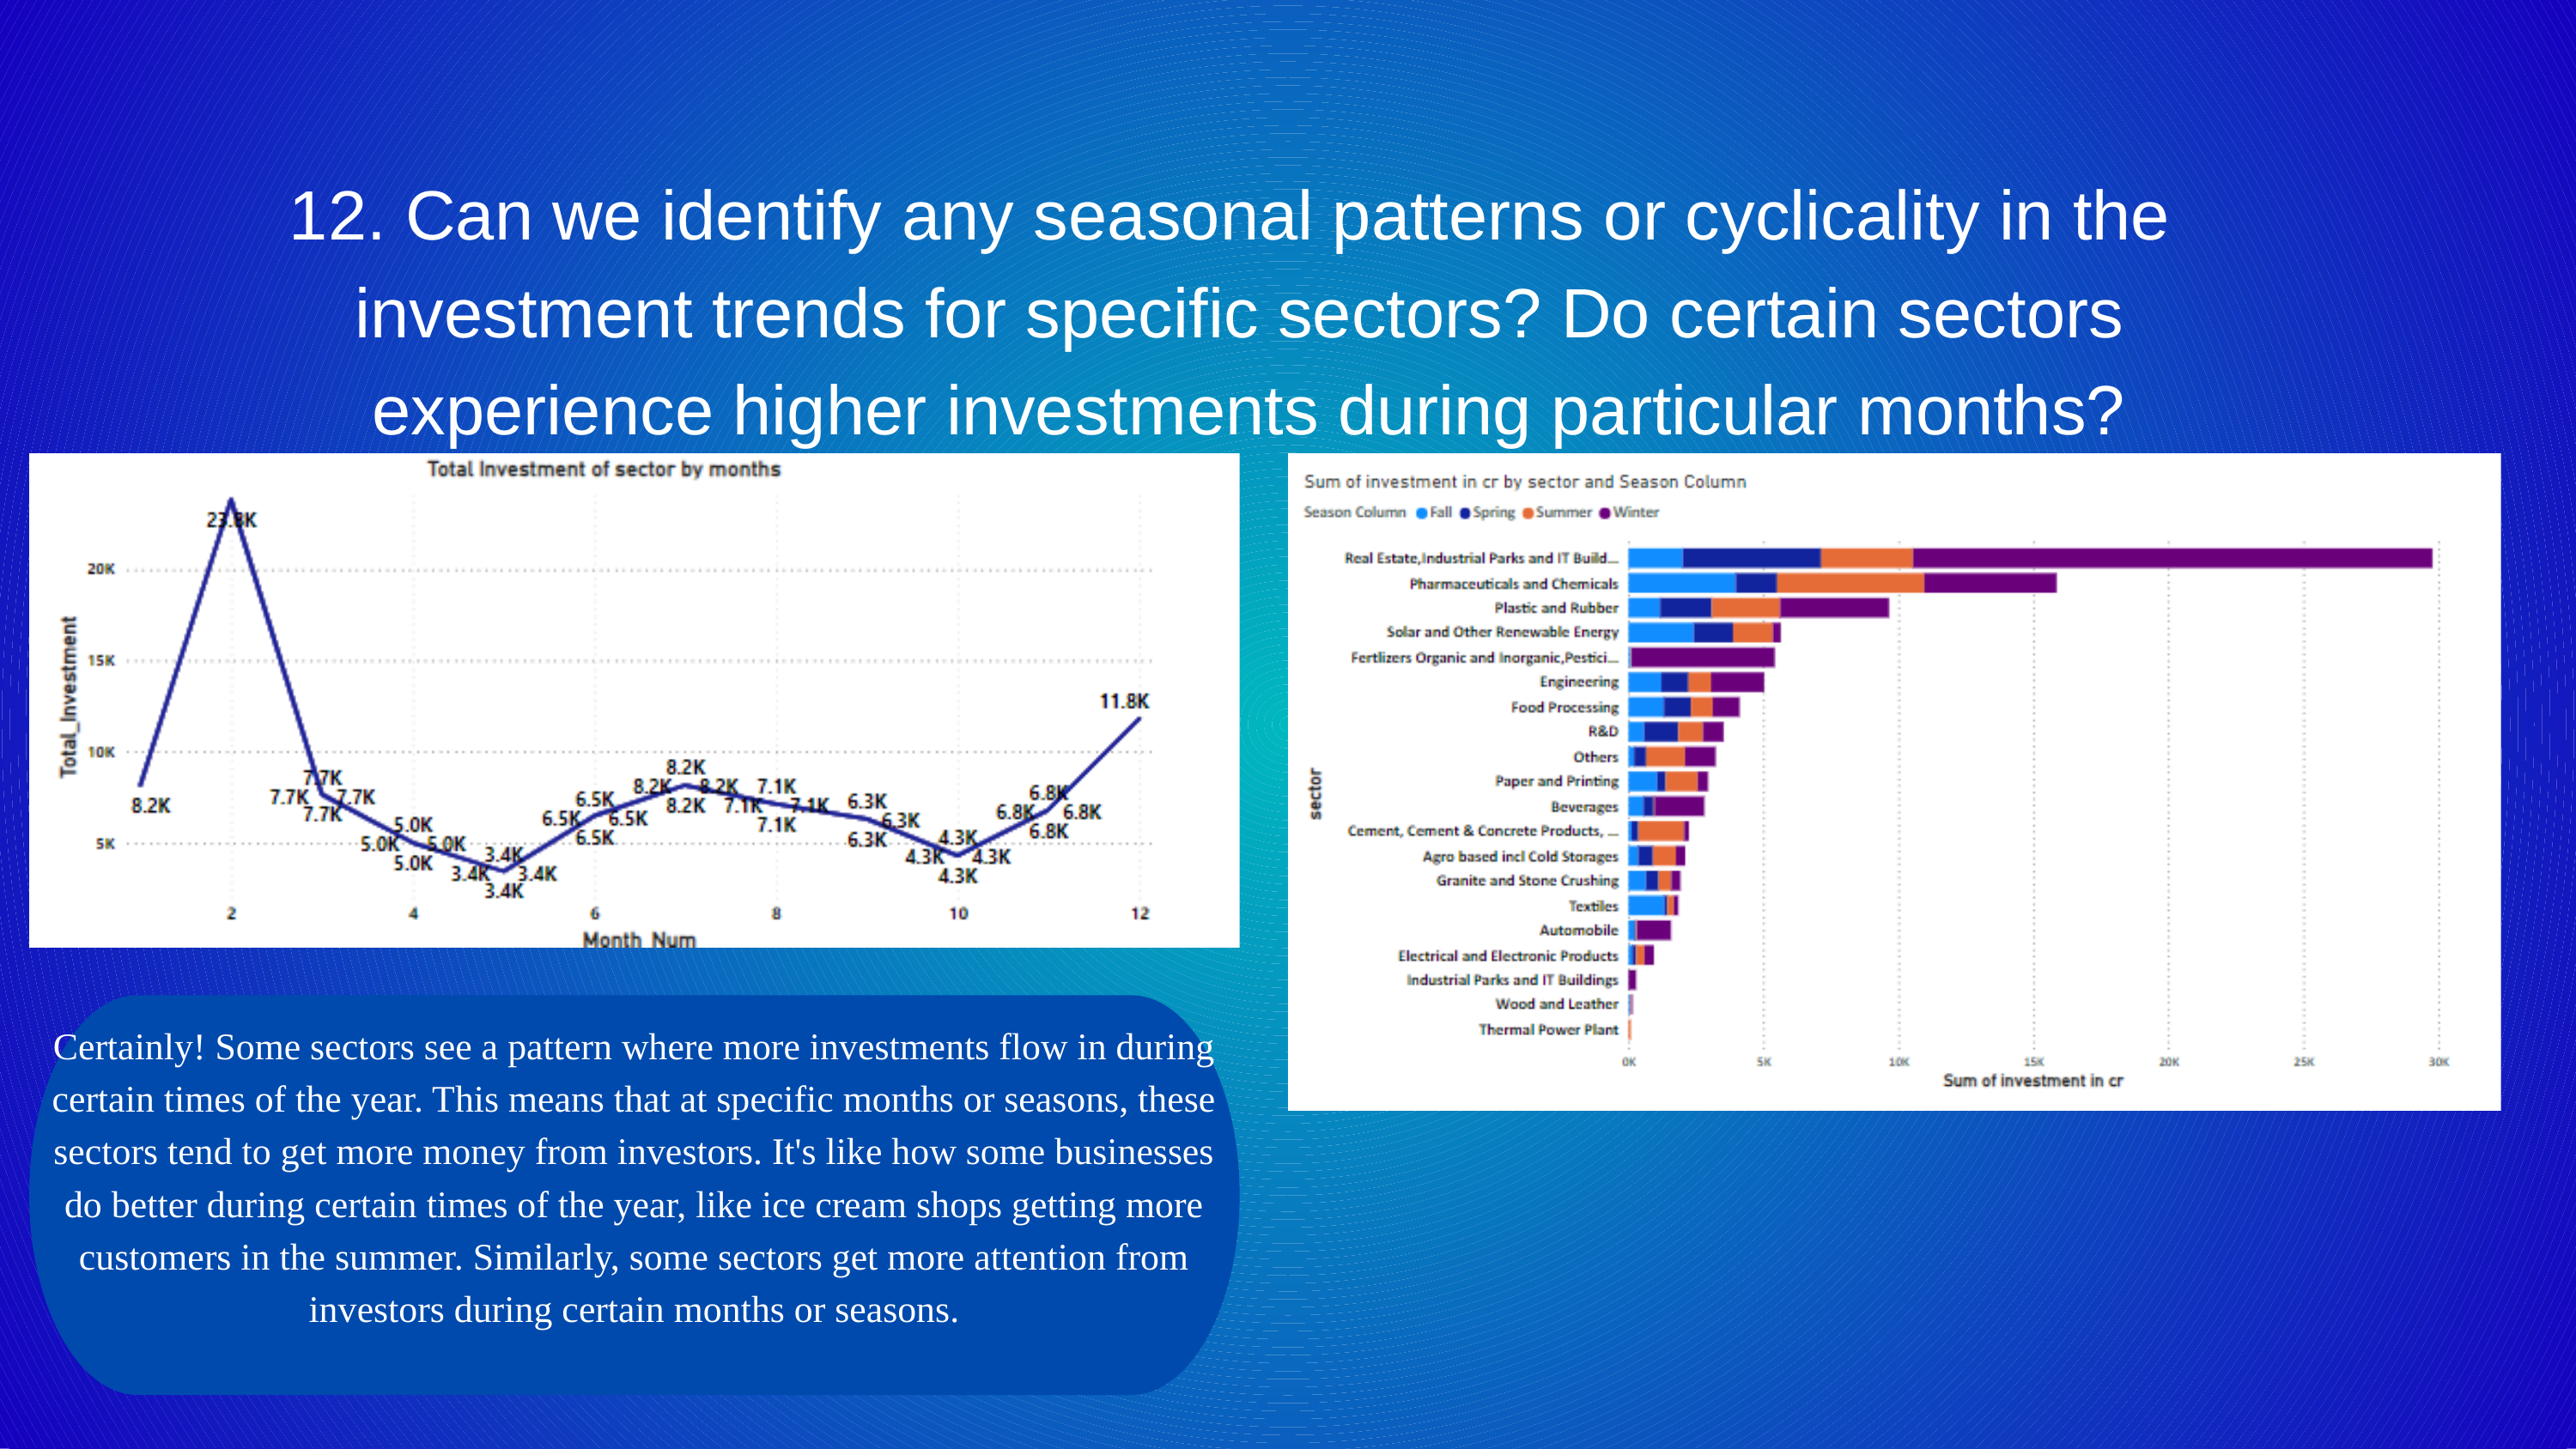

12. Can we identify any seasonal patterns or cyclicality in the
 investment trends for specific sectors? Do certain sectors
 experience higher investments during particular months?

Certainly! Some sectors see a pattern where more investments flow in during certain times of the year. This means that at specific months or seasons, these sectors tend to get more money from investors. It's like how some businesses do better during certain times of the year, like ice cream shops getting more customers in the summer. Similarly, some sectors get more attention from investors during certain months or seasons.